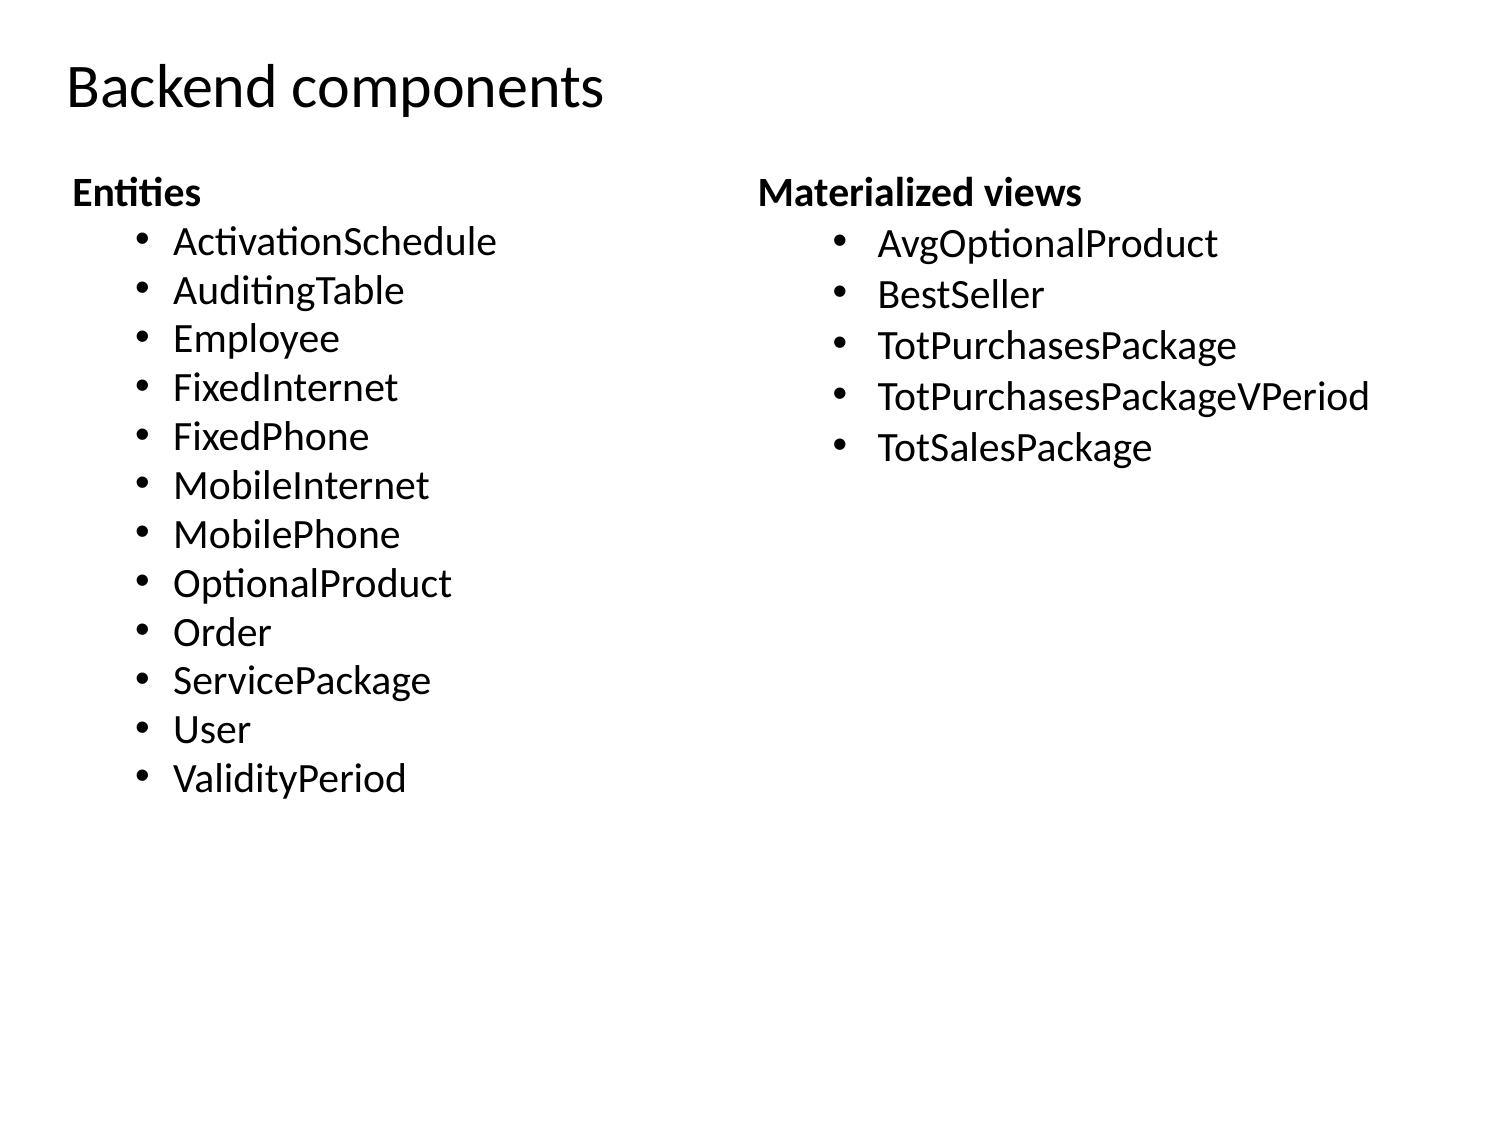

# Backend components
Entities
ActivationSchedule
AuditingTable
Employee
FixedInternet
FixedPhone
MobileInternet
MobilePhone
OptionalProduct
Order
ServicePackage
User
ValidityPeriod
Materialized views
AvgOptionalProduct
BestSeller
TotPurchasesPackage
TotPurchasesPackageVPeriod
TotSalesPackage